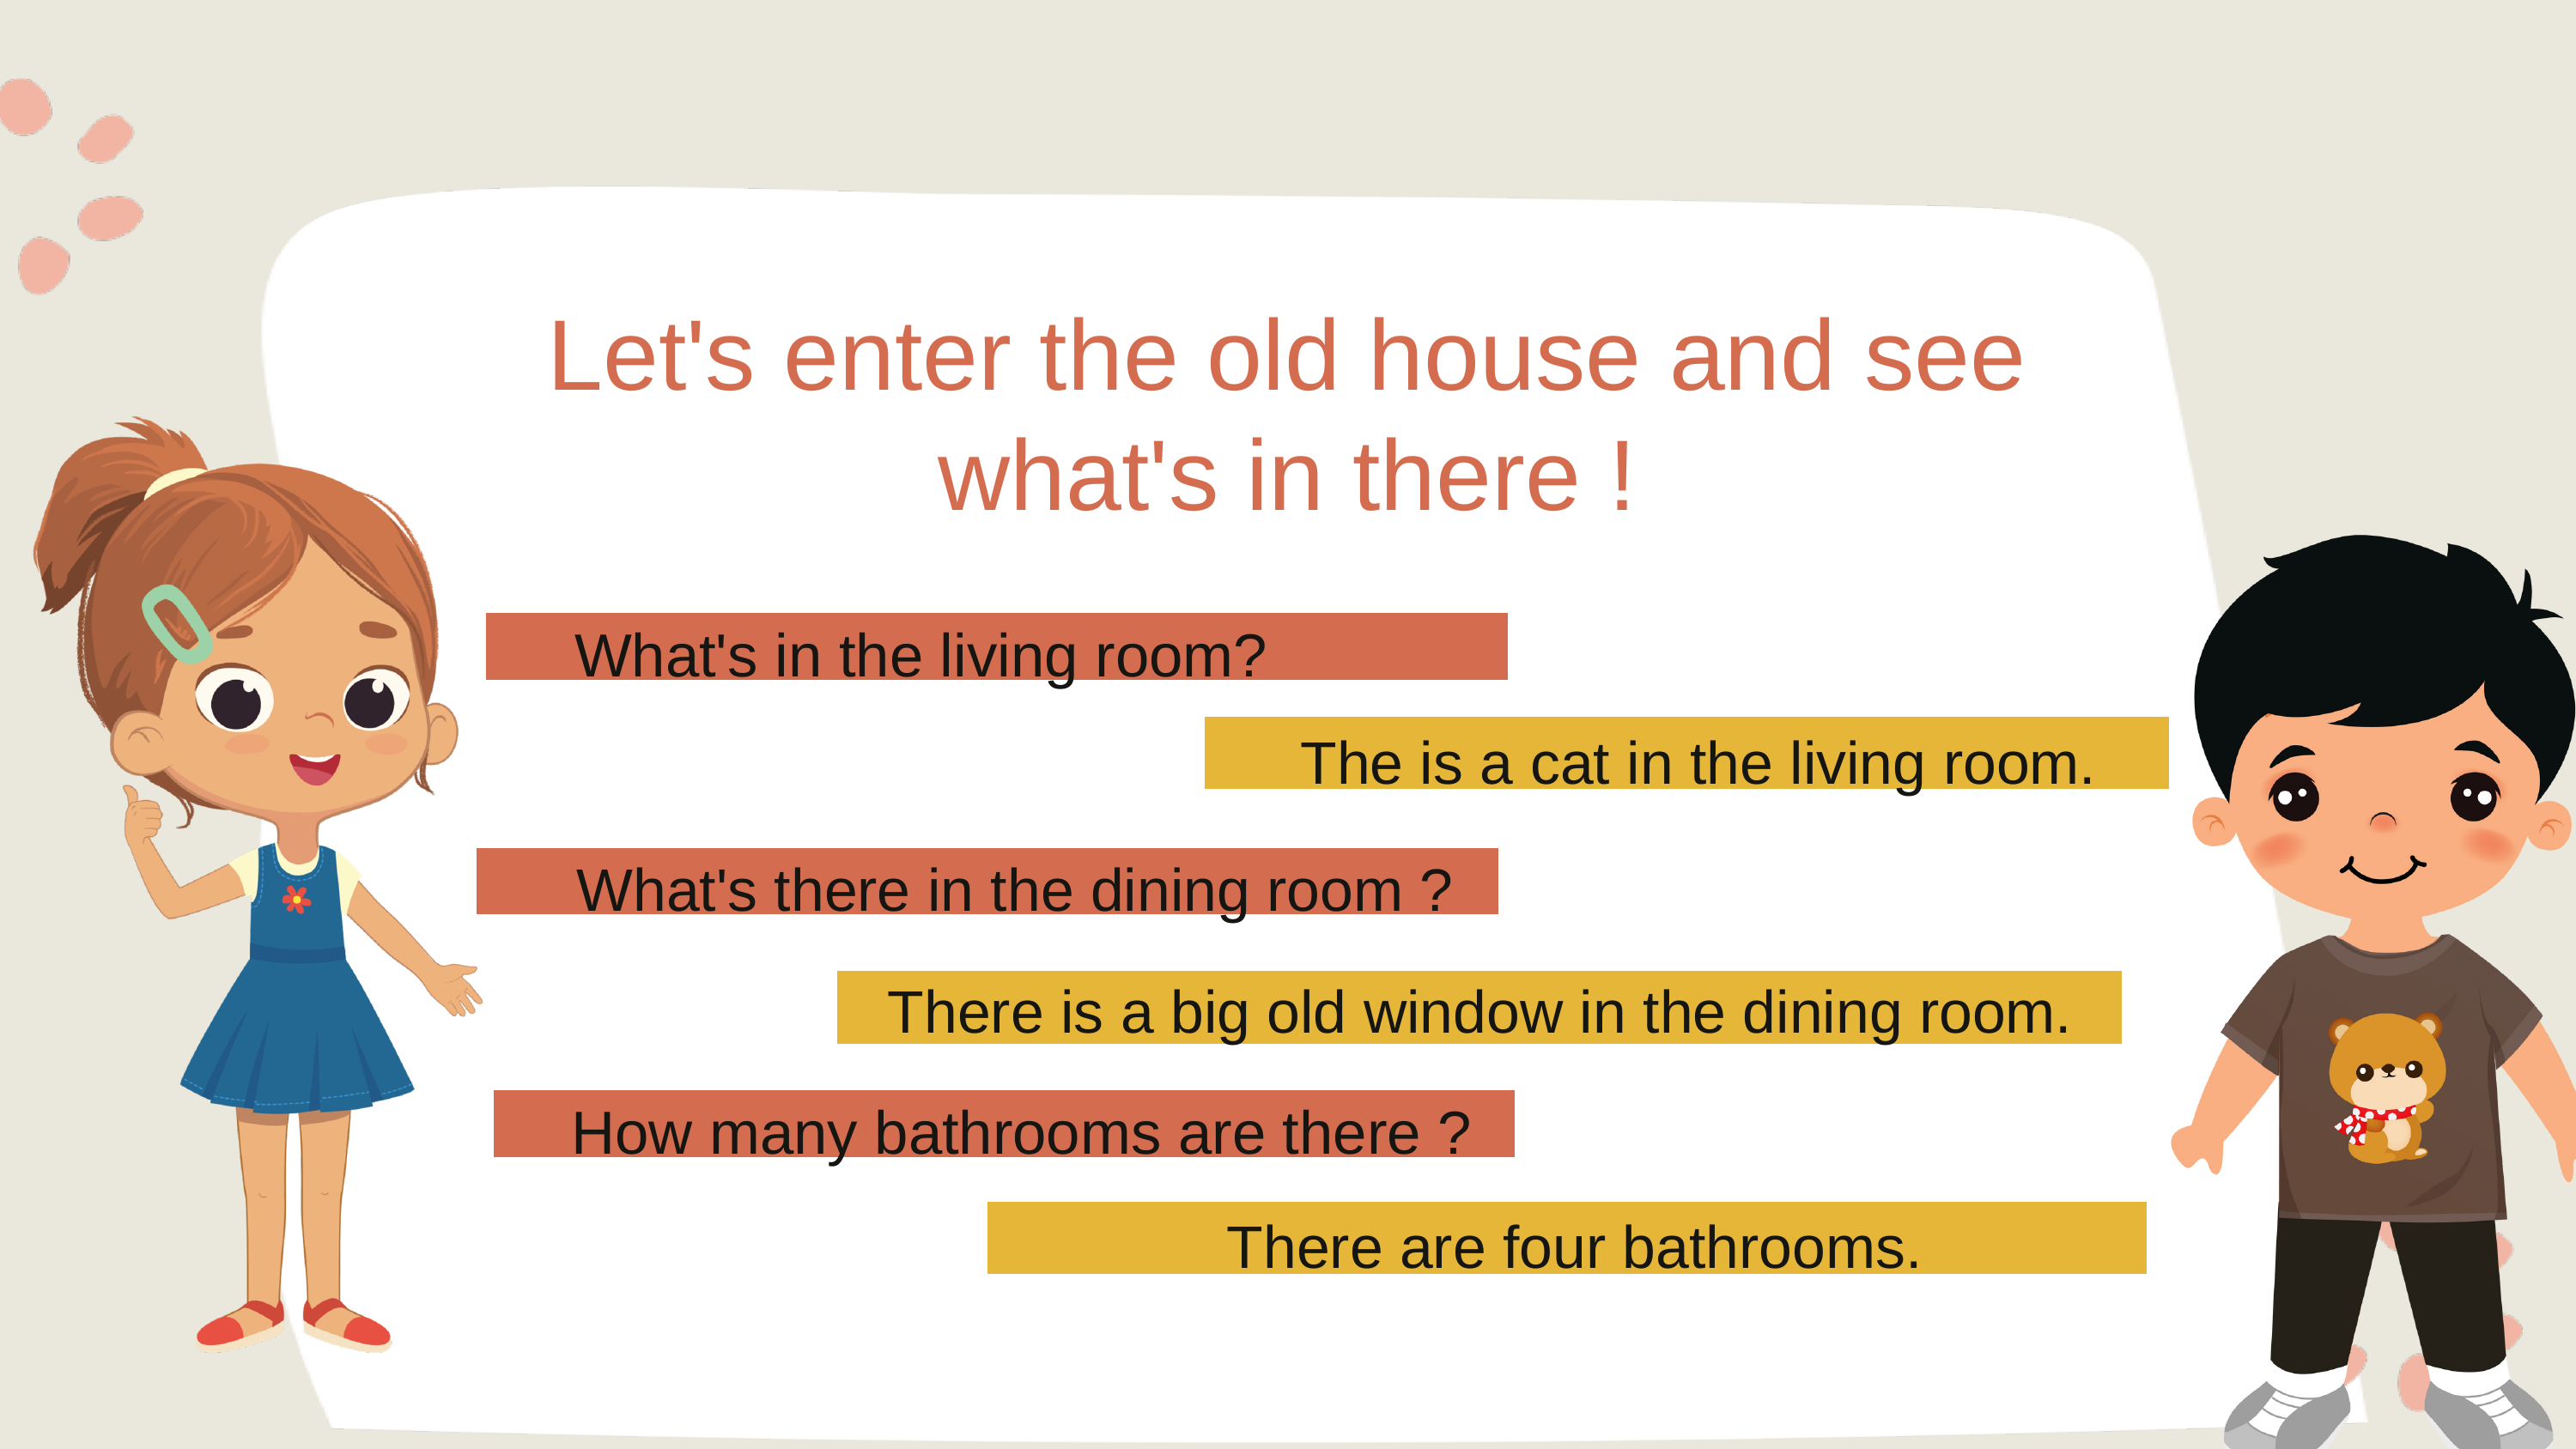

Let's enter the old house and see what's in there !

What's in the living room?

The is a cat in the living room.

What's there in the dining room ?

There is a big old window in the dining room.

How many bathrooms are there ?

There are four bathrooms.